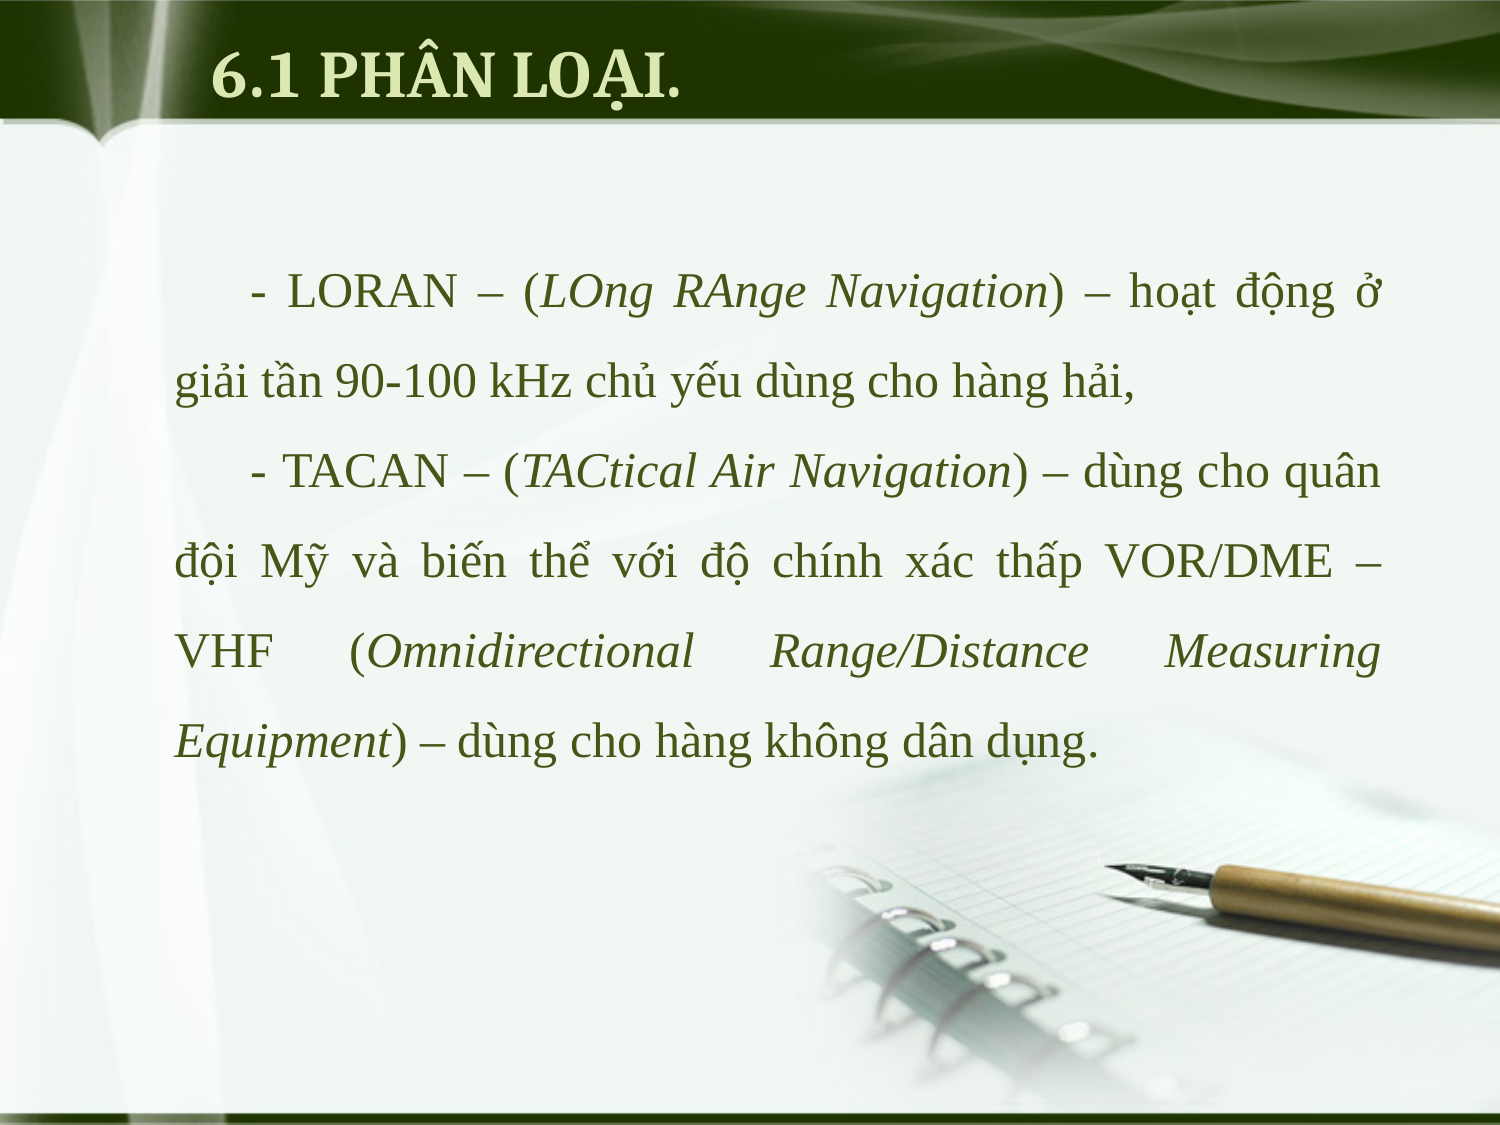

# 6.1 PHÂN LOẠI.
- LORAN – (LOng RAnge Navigation) – hoạt động ở giải tần 90-100 kHz chủ yếu dùng cho hàng hải,
- TACAN – (TACtical Air Navigation) – dùng cho quân đội Mỹ và biến thể với độ chính xác thấp VOR/DME – VHF (Omnidirectional Range/Distance Measuring Equipment) – dùng cho hàng không dân dụng.